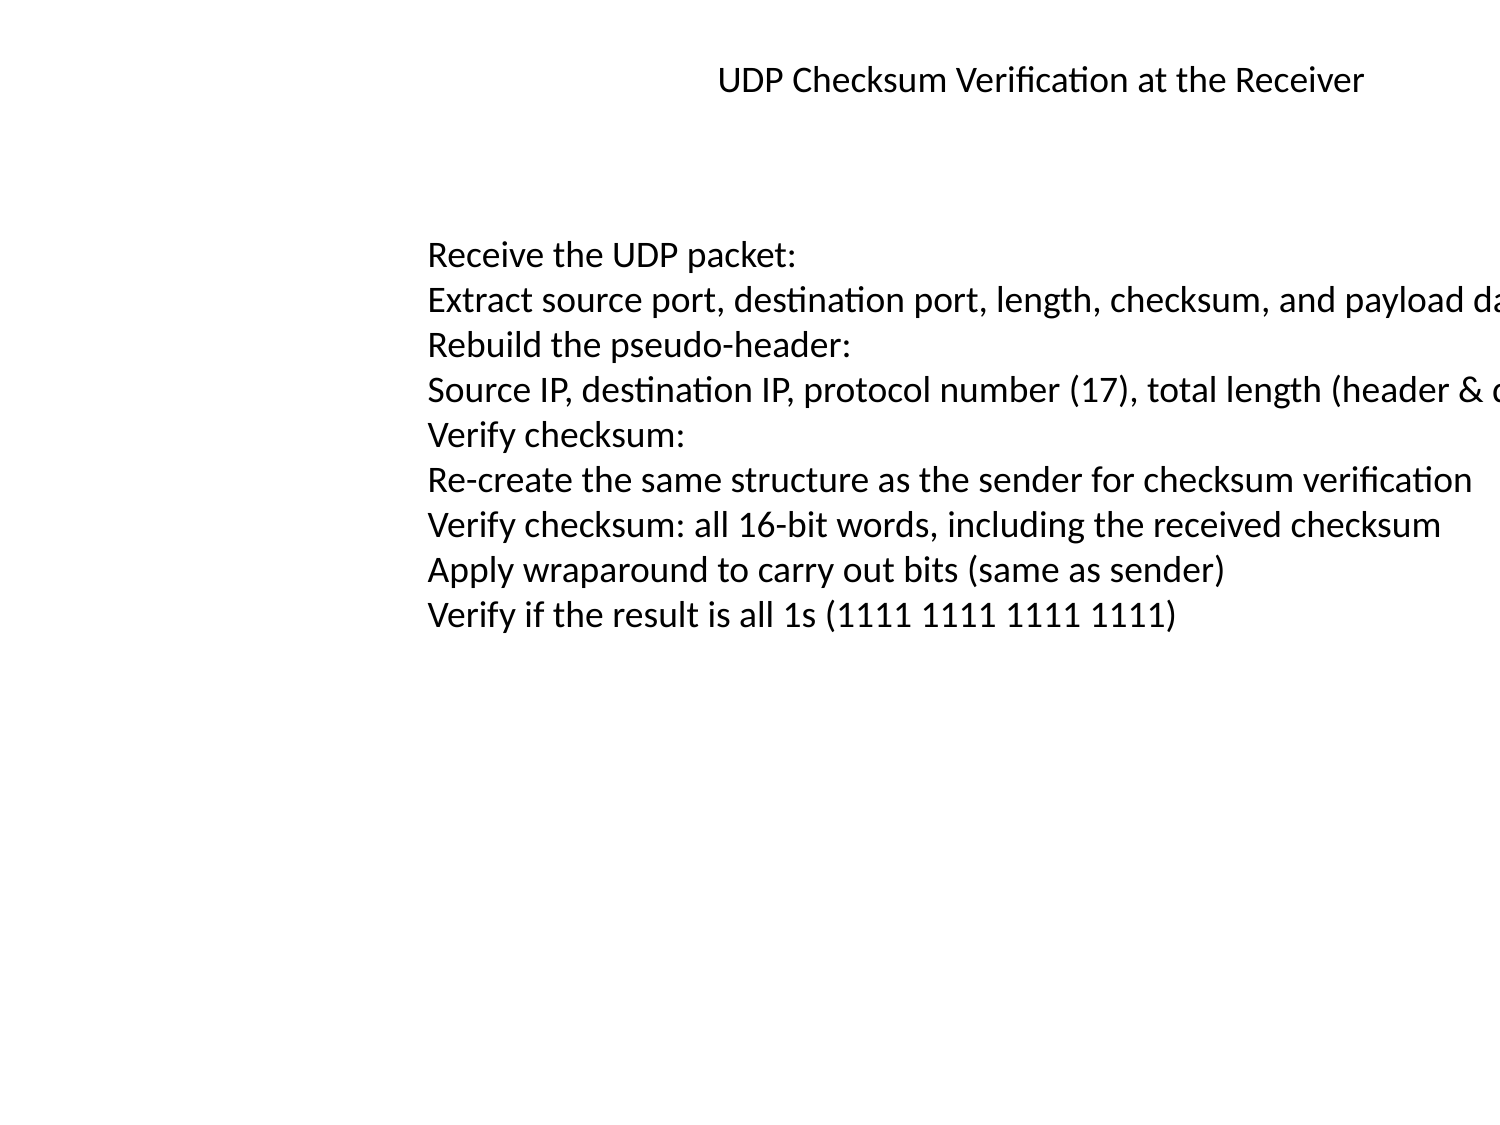

UDP Checksum Verification at the Receiver
Receive the UDP packet:
Extract source port, destination port, length, checksum, and payload data
Rebuild the pseudo-header:
Source IP, destination IP, protocol number (17), total length (header & data)
Verify checksum:
Re-create the same structure as the sender for checksum verification
Verify checksum: all 16-bit words, including the received checksum
Apply wraparound to carry out bits (same as sender)
Verify if the result is all 1s (1111 1111 1111 1111)